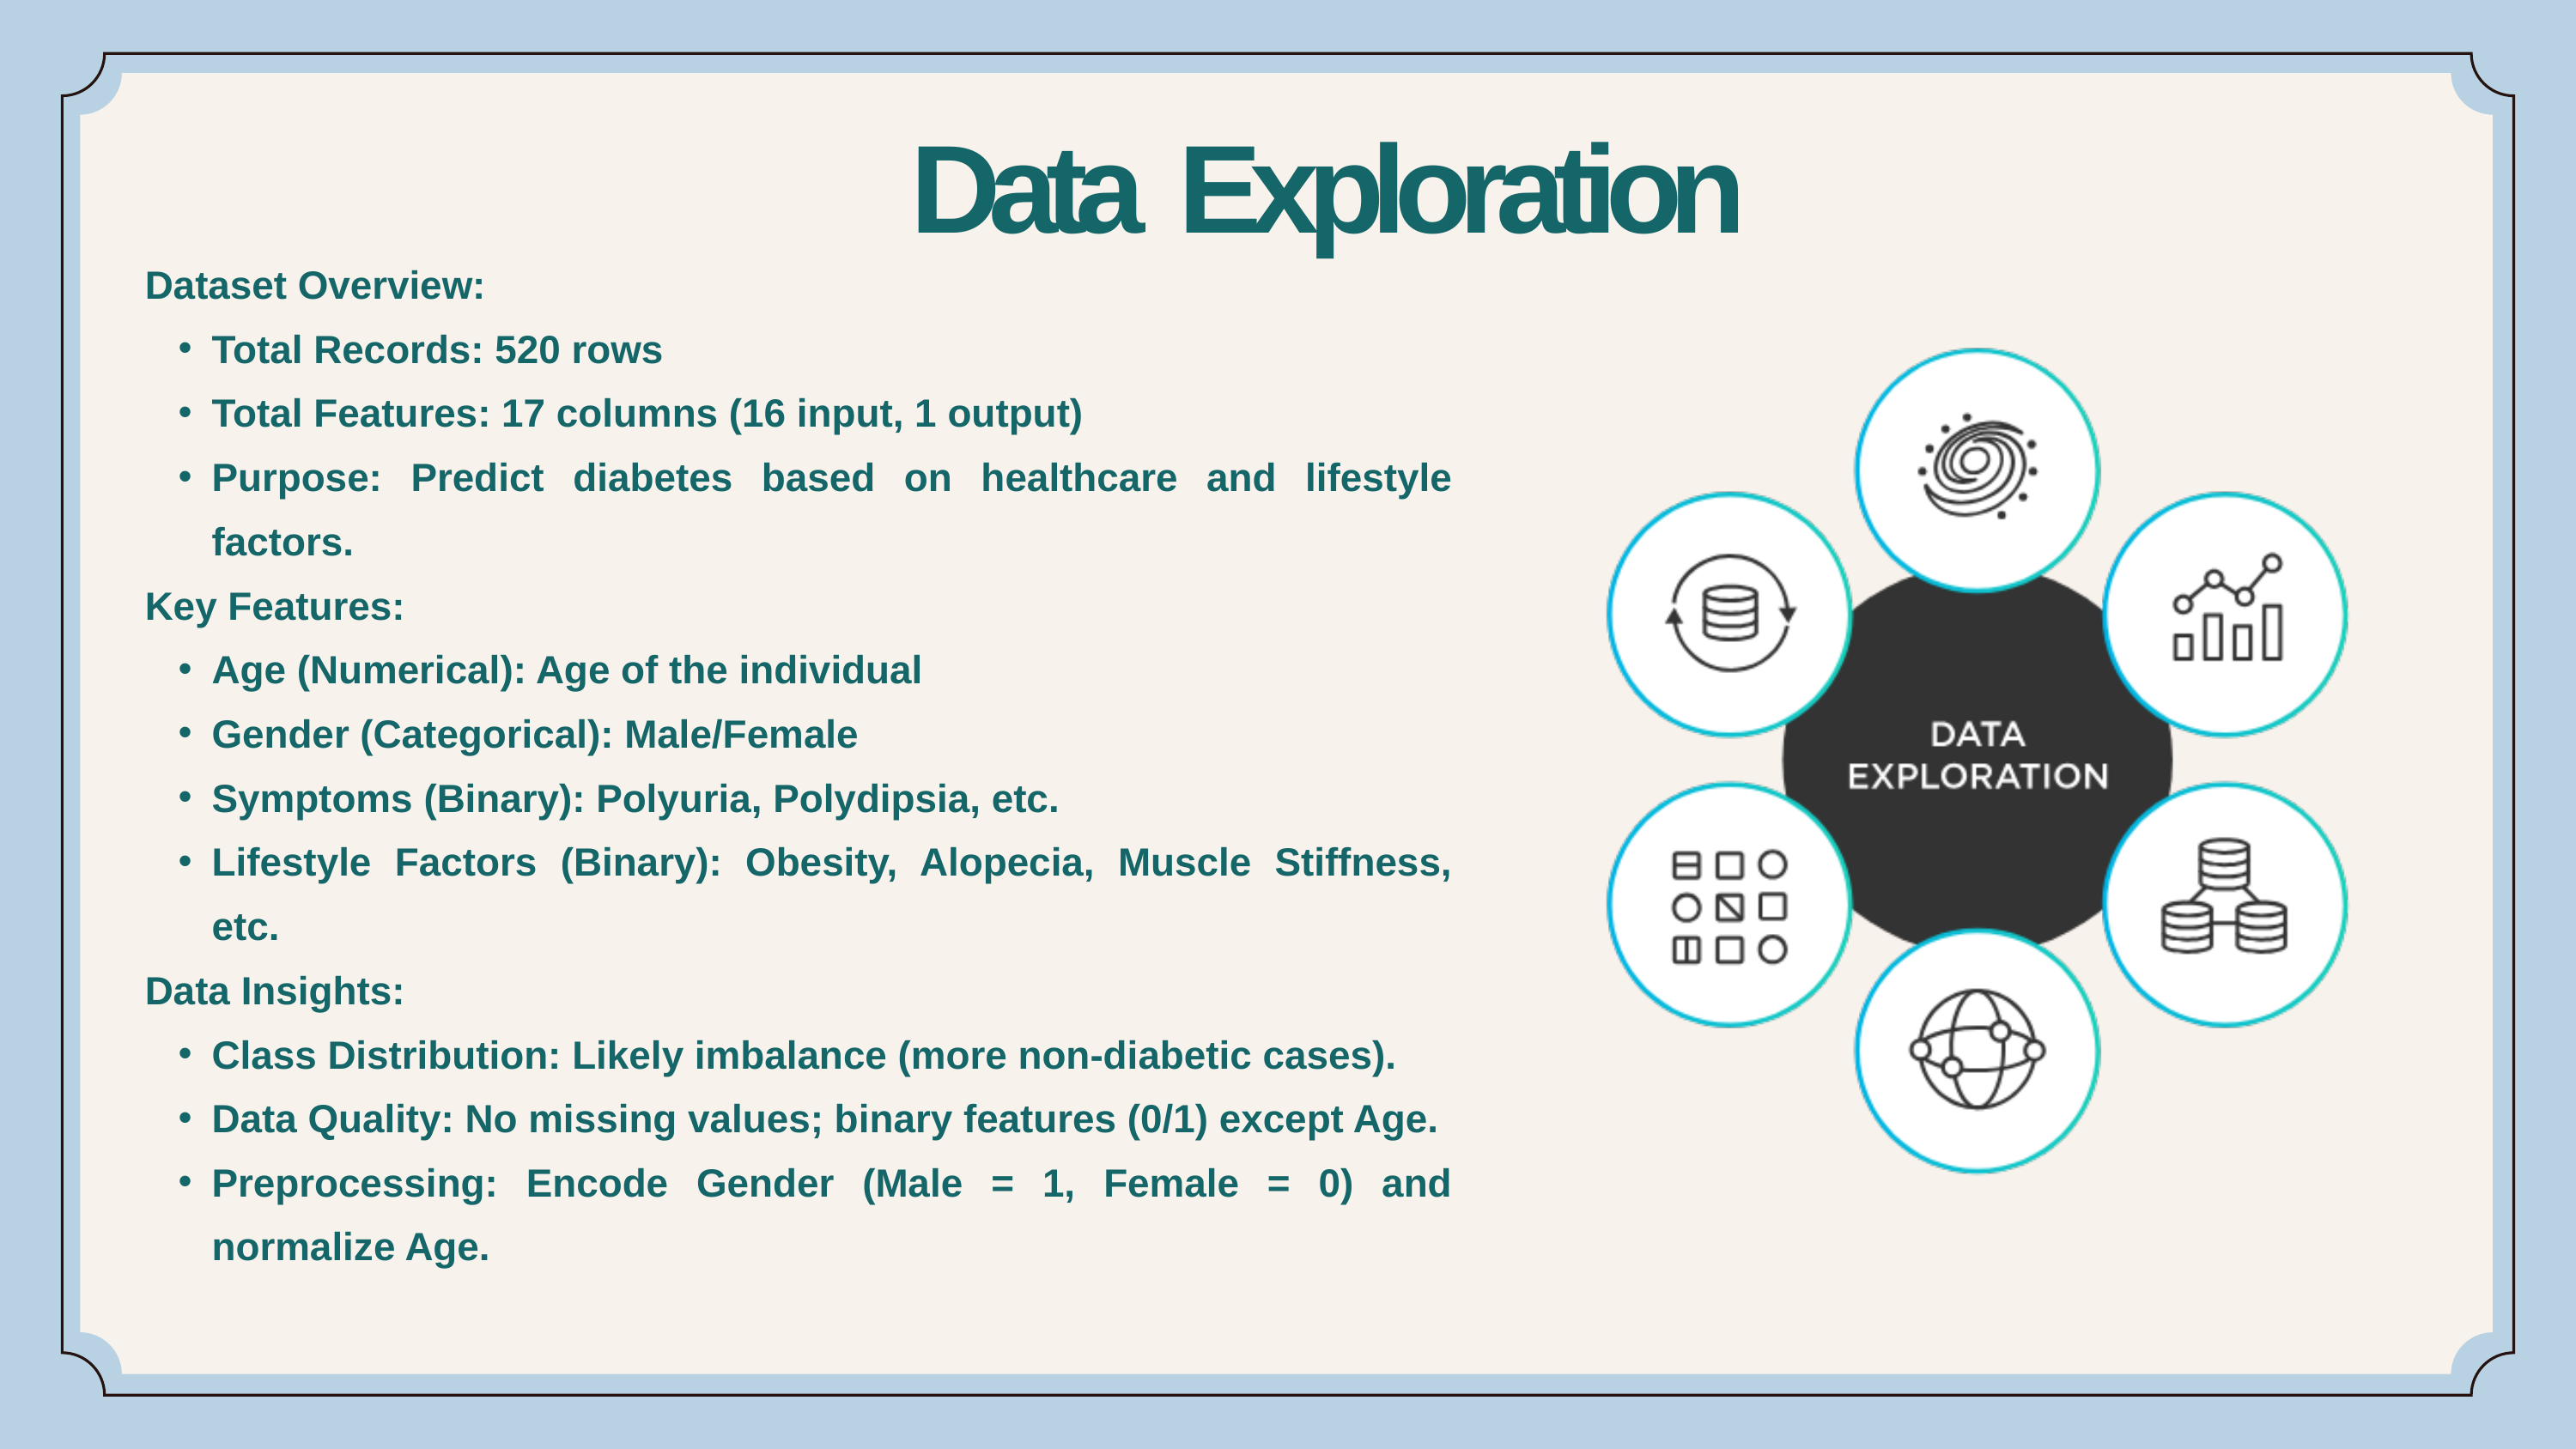

Data  Exploration
Dataset Overview:
Total Records: 520 rows
Total Features: 17 columns (16 input, 1 output)
Purpose: Predict diabetes based on healthcare and lifestyle factors.
Key Features:
Age (Numerical): Age of the individual
Gender (Categorical): Male/Female
Symptoms (Binary): Polyuria, Polydipsia, etc.
Lifestyle Factors (Binary): Obesity, Alopecia, Muscle Stiffness, etc.
Data Insights:
Class Distribution: Likely imbalance (more non-diabetic cases).
Data Quality: No missing values; binary features (0/1) except Age.
Preprocessing: Encode Gender (Male = 1, Female = 0) and normalize Age.